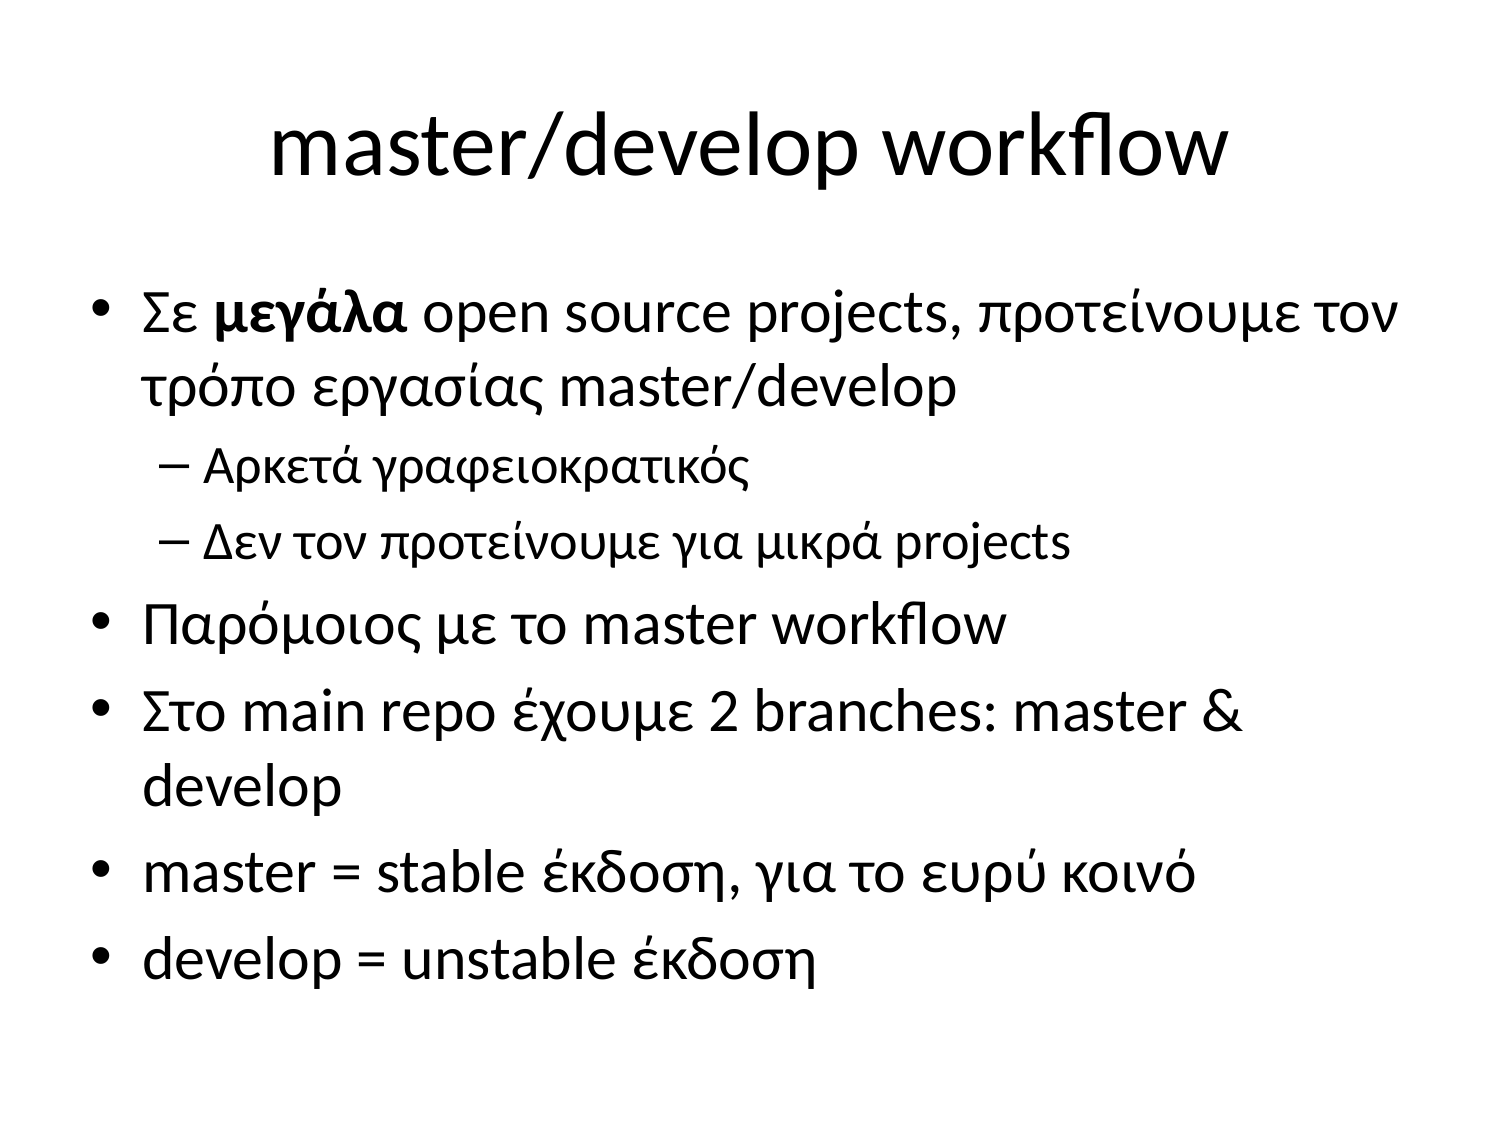

# master/develop workflow
Σε μεγάλα open source projects, προτείνουμε τον τρόπο εργασίας master/develop
Αρκετά γραφειοκρατικός
Δεν τον προτείνουμε για μικρά projects
Παρόμοιος με το master workflow
Στο main repo έχουμε 2 branches: master & develop
master = stable έκδοση, για το ευρύ κοινό
develop = unstable έκδοση